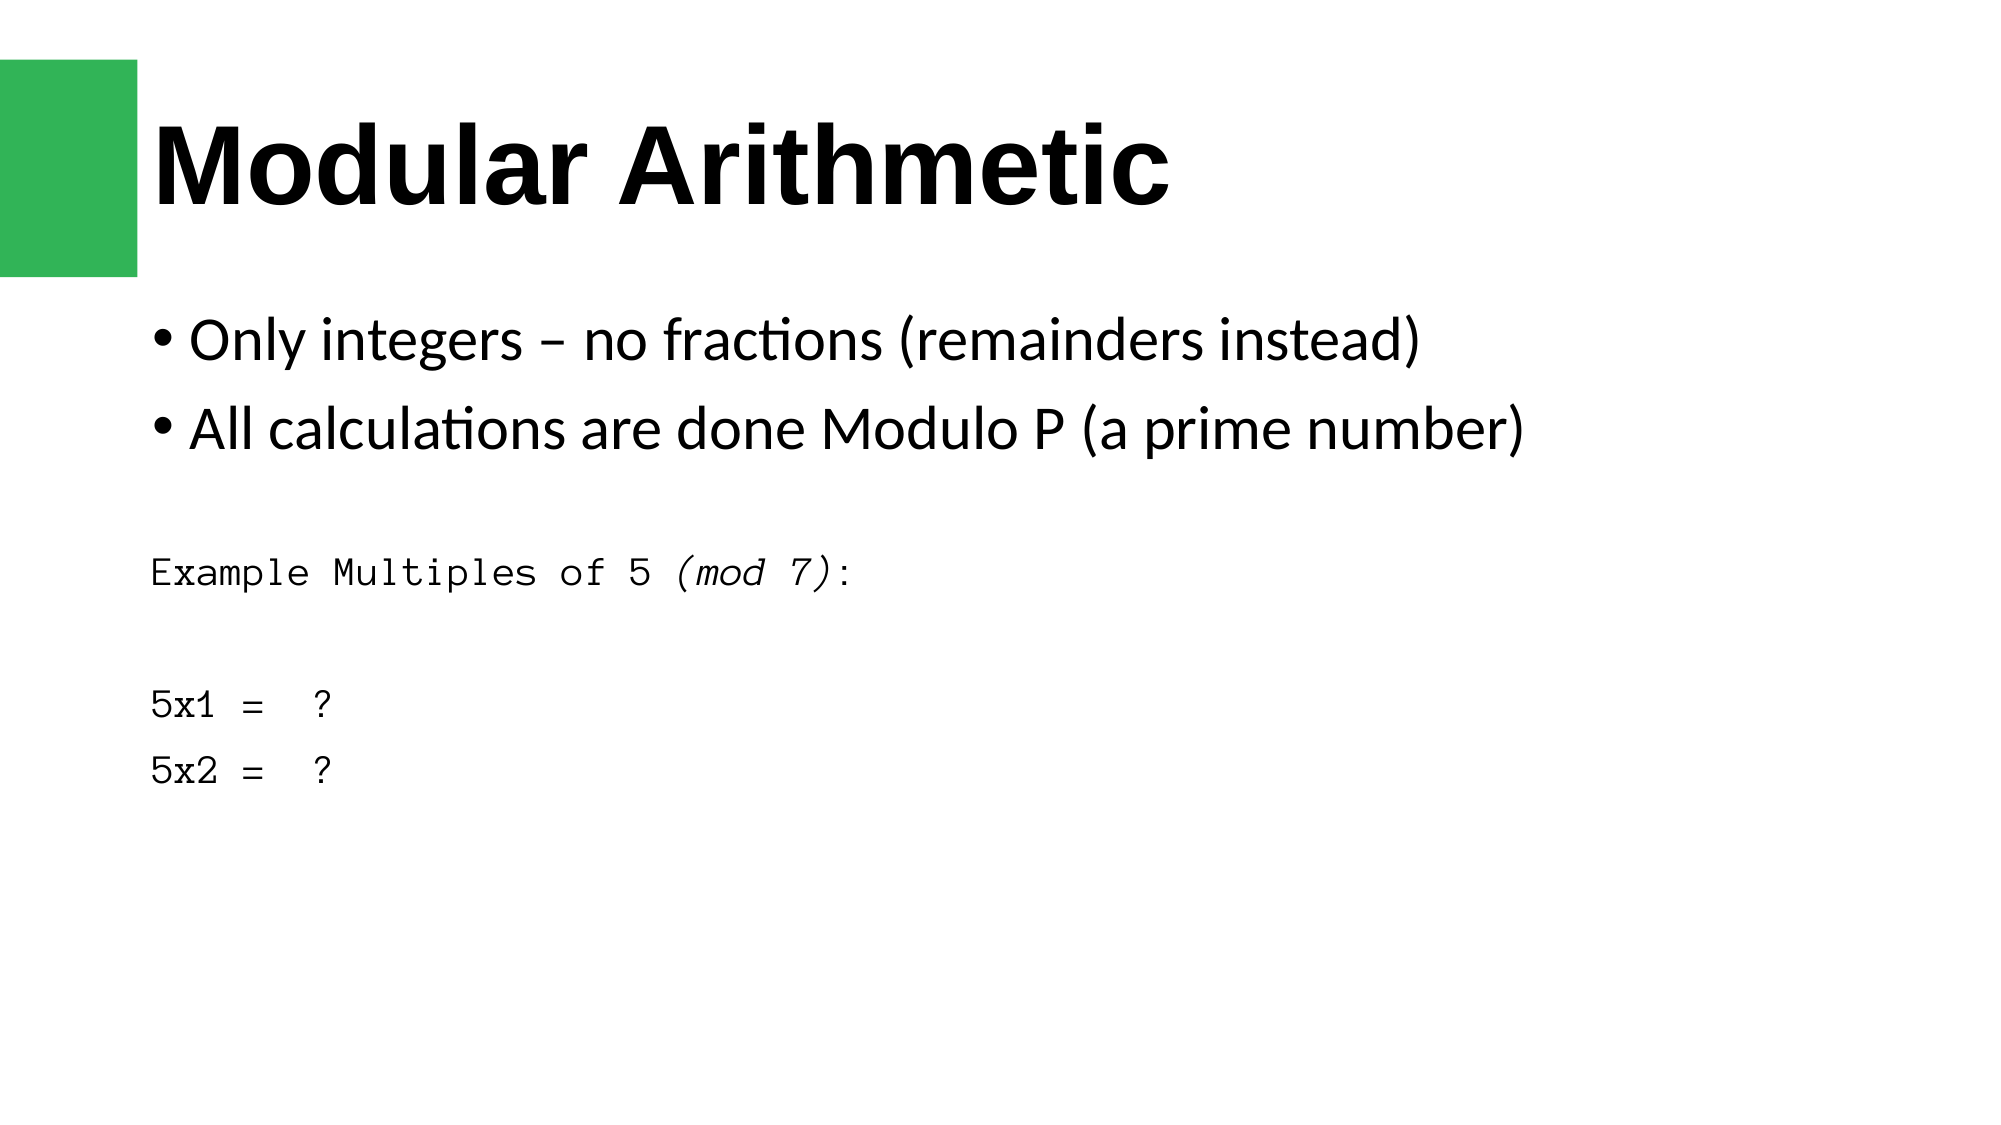

# Modular Arithmetic
Only integers – no fractions (remainders instead)
All calculations are done Modulo P (a prime number)

Example Multiples of 5 (mod 7):

5x1 =  ?
5x2 =  ?